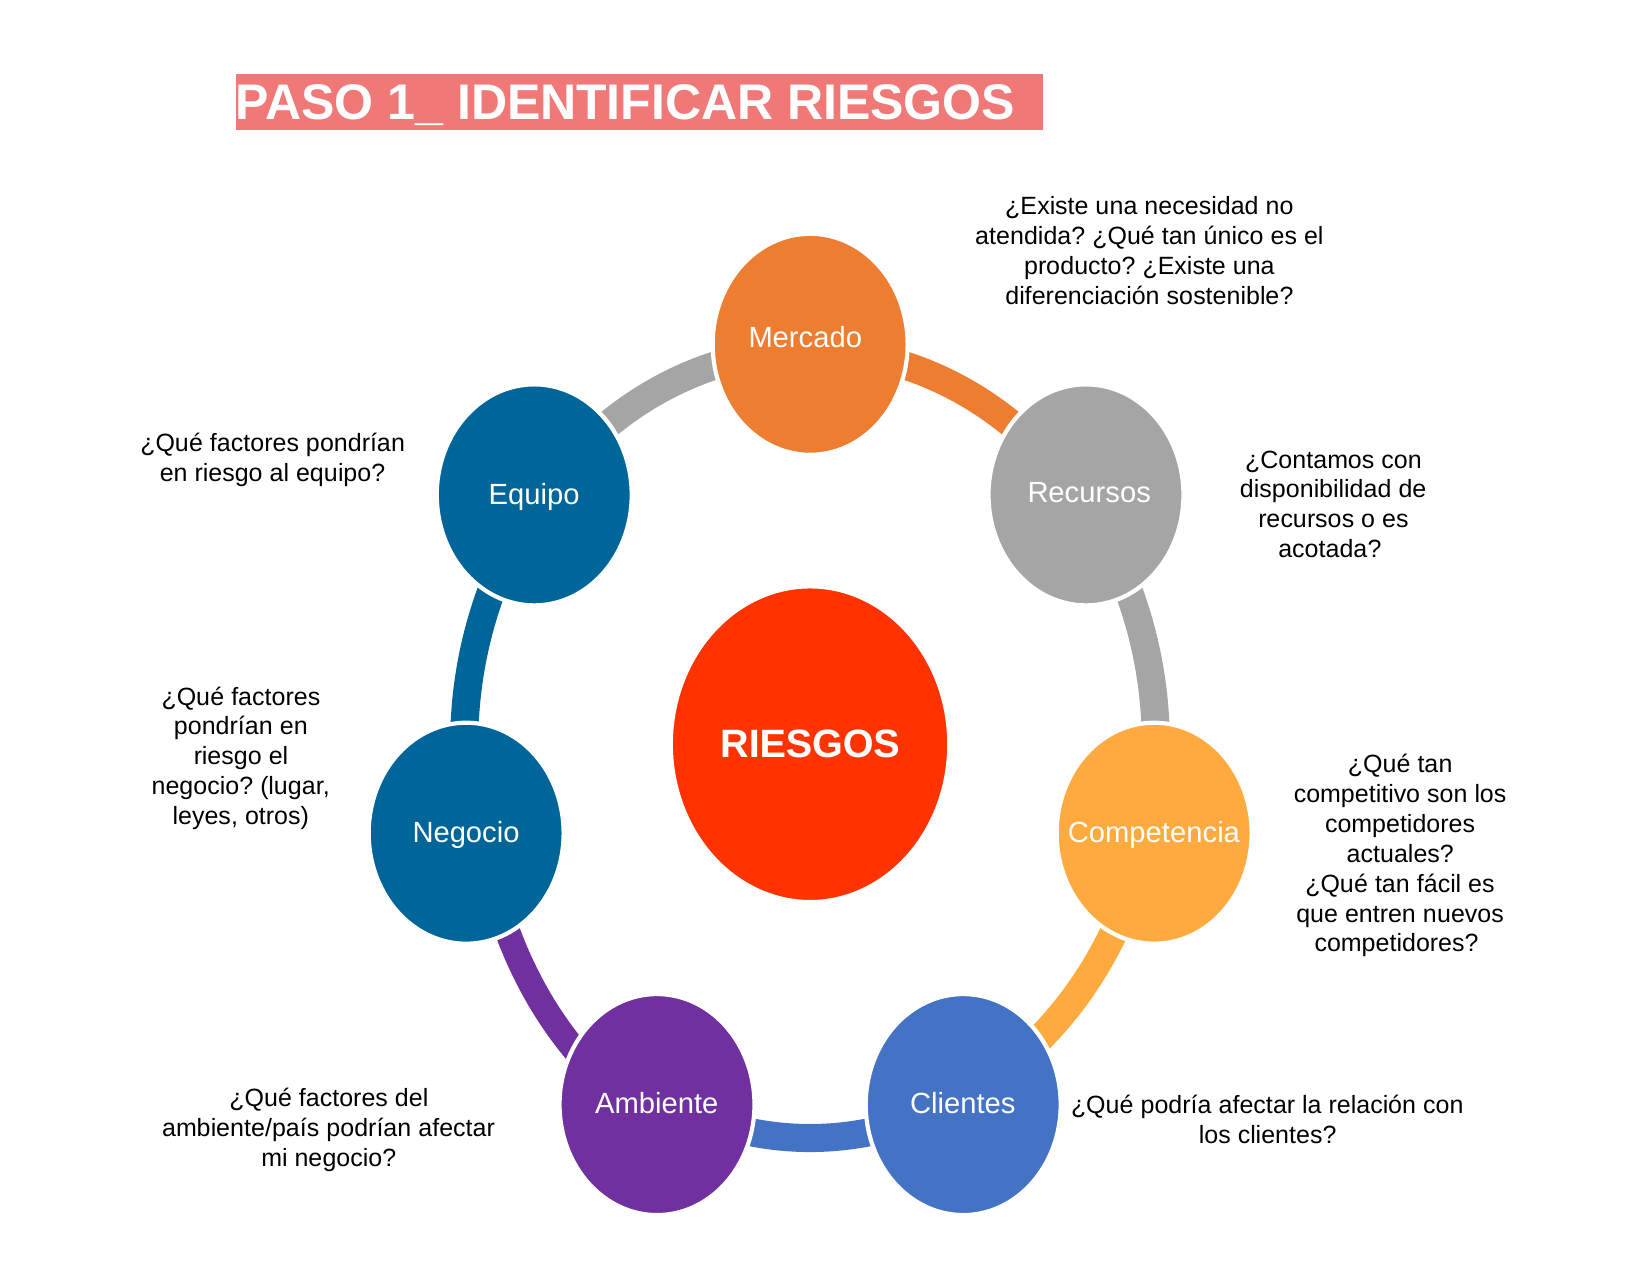

PASO 1_ IDENTIFICAR RIESGOS
¿Existe una necesidad no atendida? ¿Qué tan único es el producto? ¿Existe una diferenciación sostenible?

Mercado

Recursos
Equipo
¿Qué factores pondrían en riesgo al equipo?
¿Contamos con disponibilidad de recursos o es acotada?

RIESGOS
¿Qué factores pondrían en riesgo el negocio? (lugar, leyes, otros)

¿Qué tan competitivo son los competidores actuales?
¿Qué tan fácil es que entren nuevos competidores?
Negocio
Competencia

Ambiente
Clientes
¿Qué podría afectar la relación con los clientes?
¿Qué factores del ambiente/país podrían afectar mi negocio?